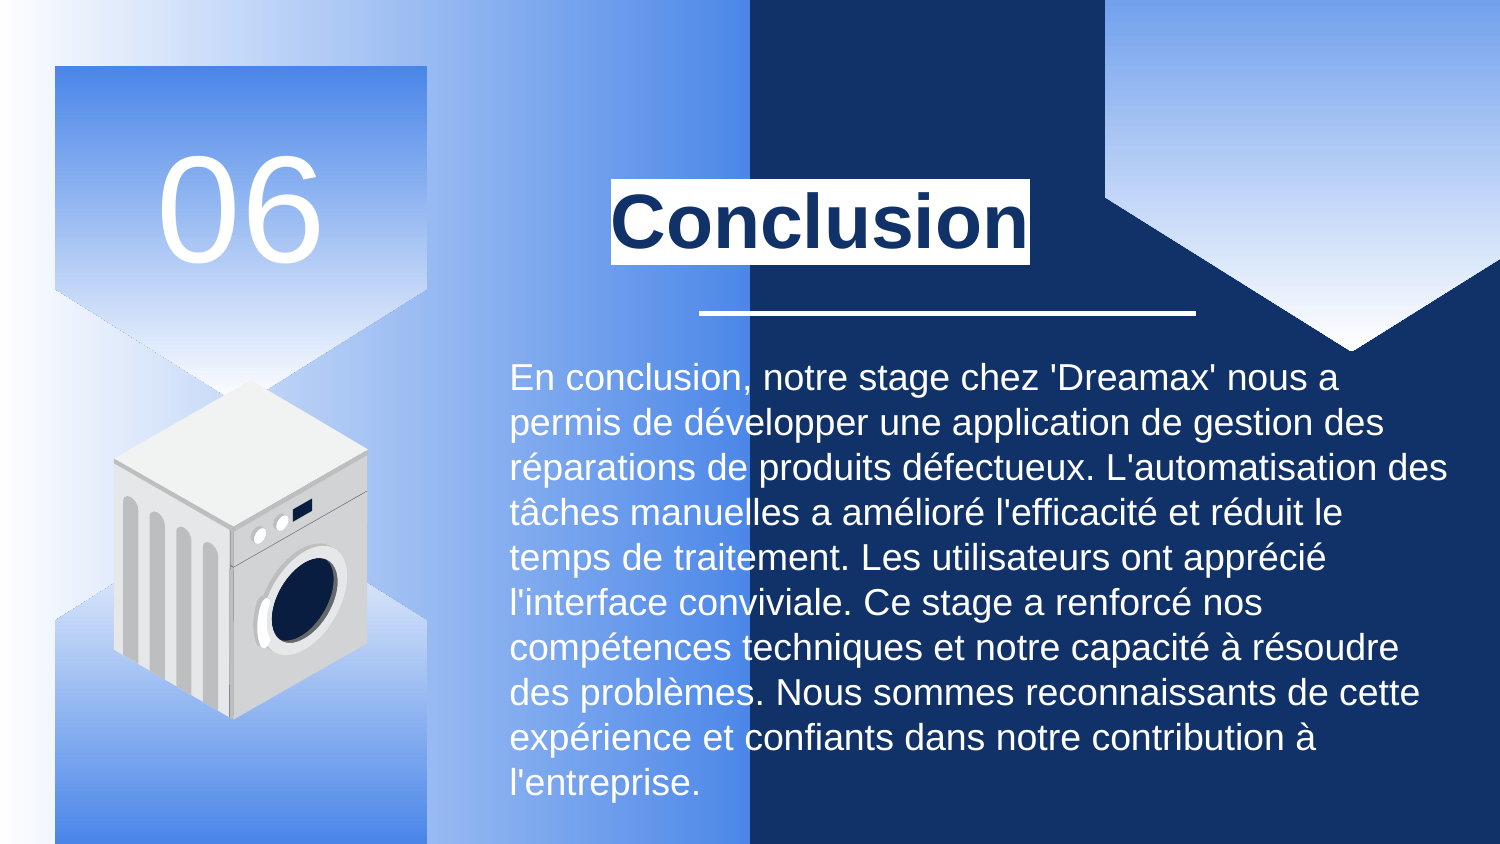

06
# Conclusion

En conclusion, notre stage chez 'Dreamax' nous a permis de développer une application de gestion des réparations de produits défectueux. L'automatisation des tâches manuelles a amélioré l'efficacité et réduit le temps de traitement. Les utilisateurs ont apprécié l'interface conviviale. Ce stage a renforcé nos compétences techniques et notre capacité à résoudre des problèmes. Nous sommes reconnaissants de cette expérience et confiants dans notre contribution à l'entreprise.